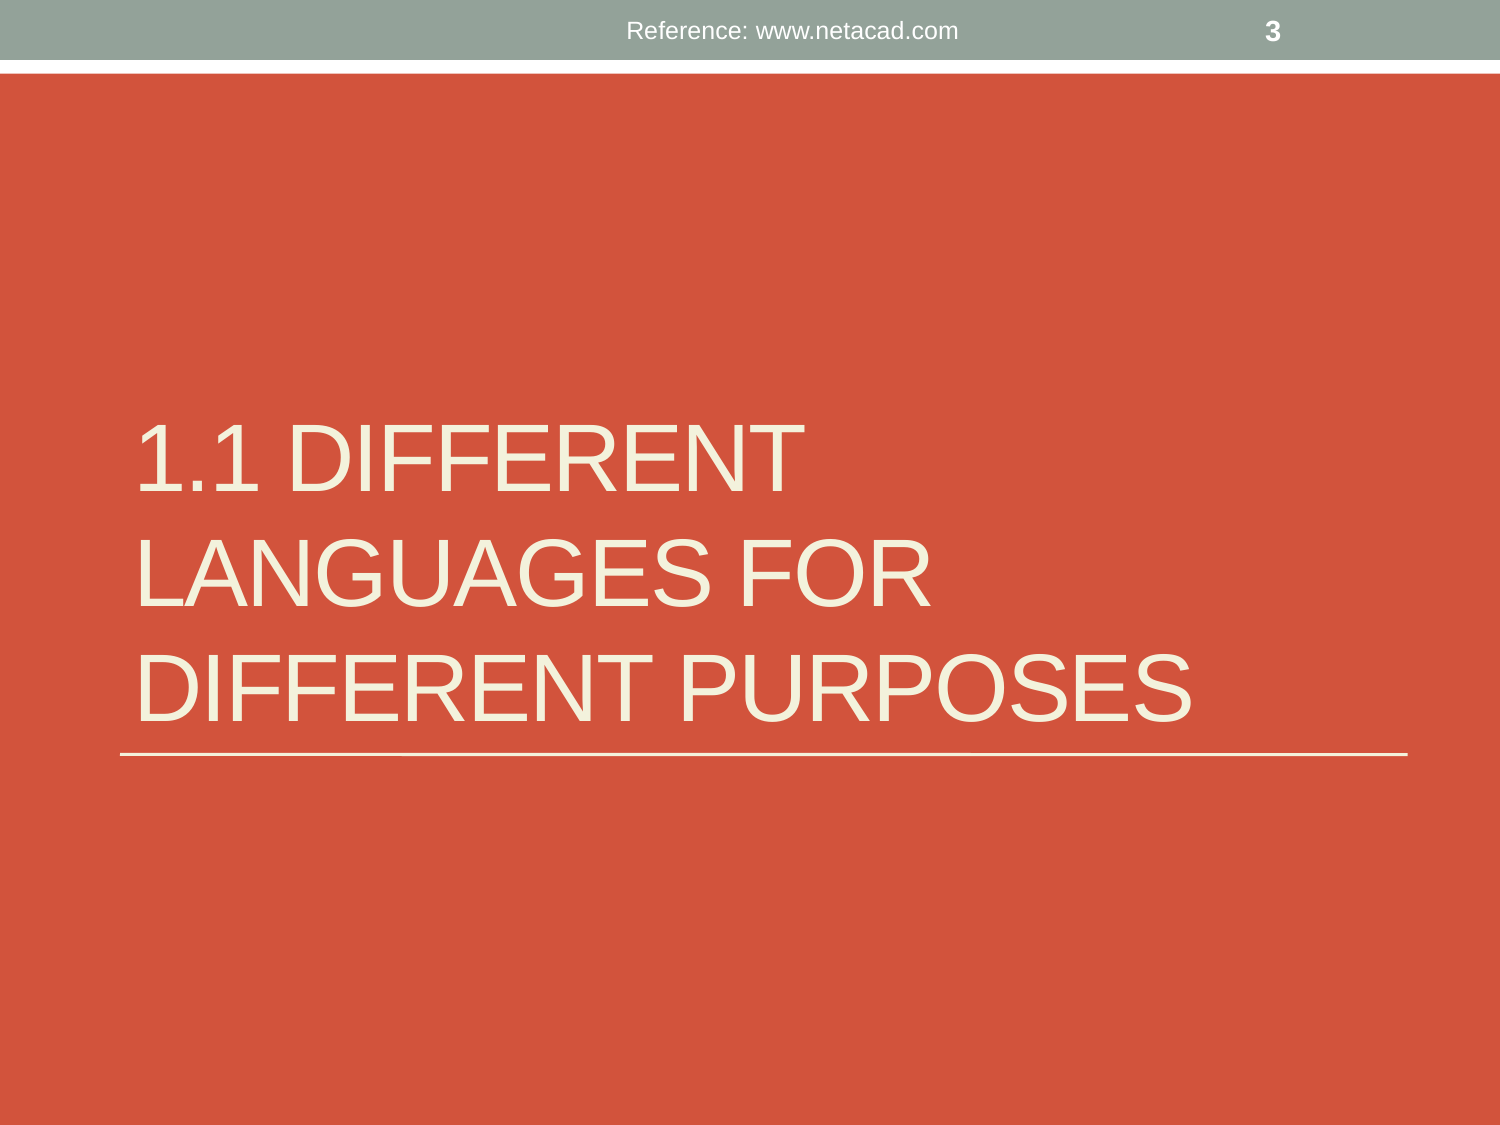

Reference: www.netacad.com
3
# 1.1 Different languages for different purposes